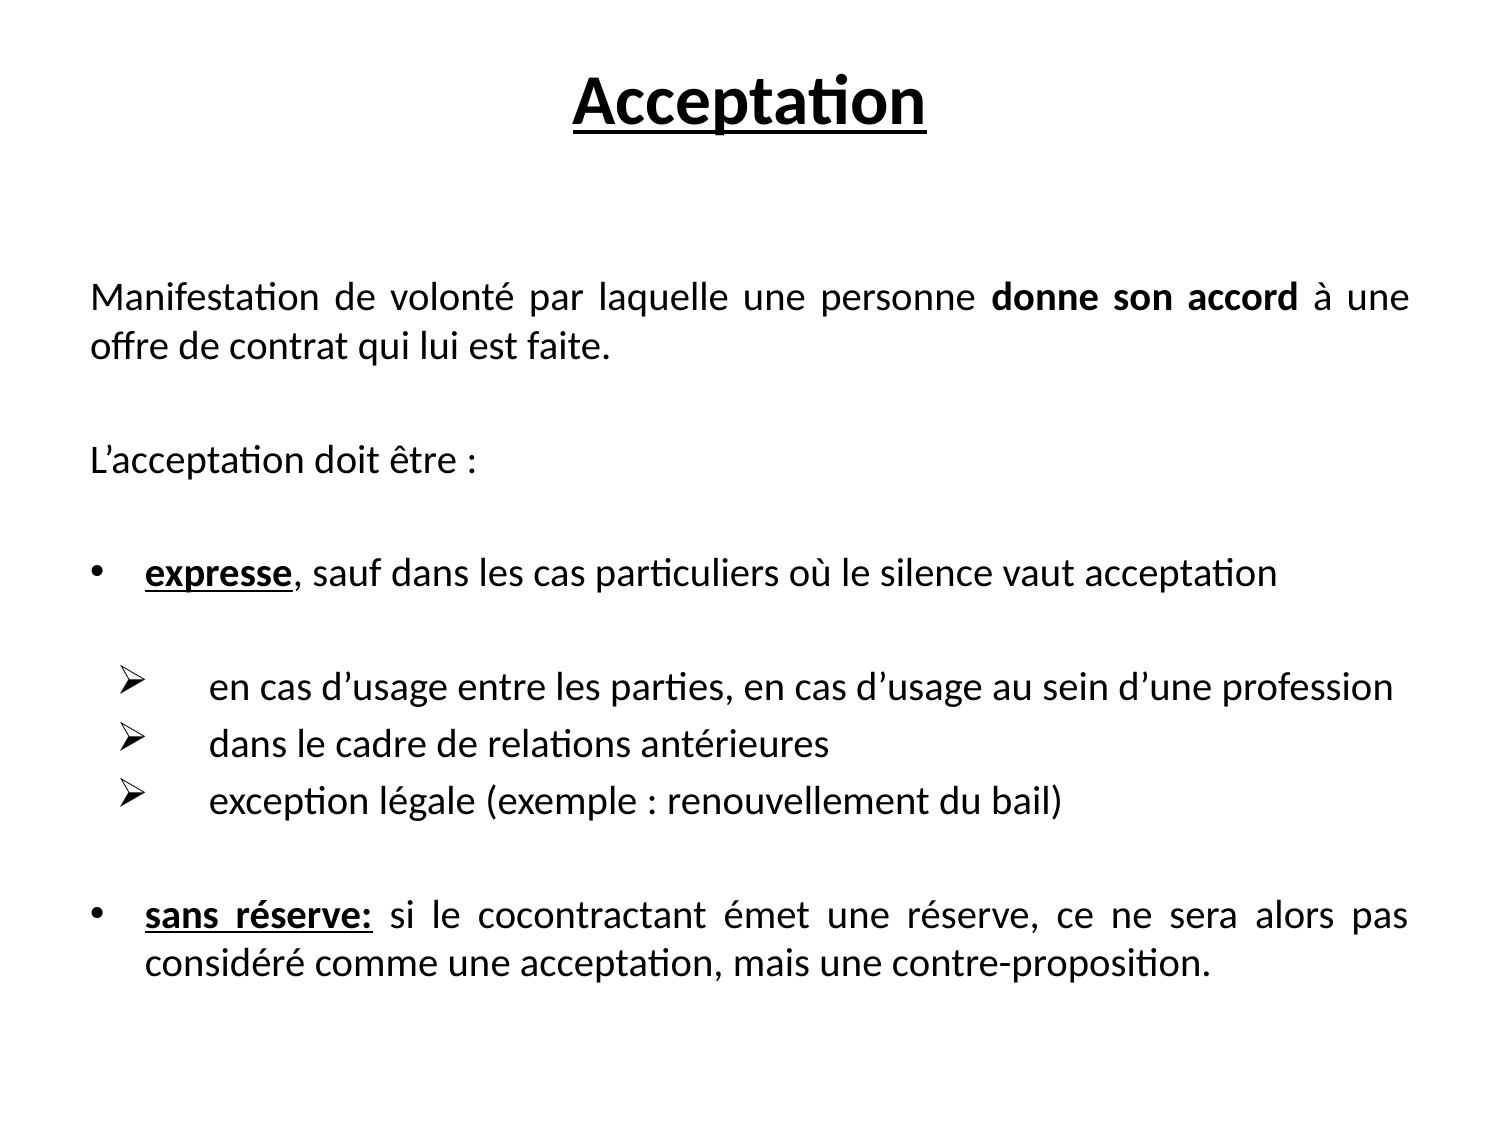

# Acceptation
Manifestation de volonté par laquelle une personne donne son accord à une offre de contrat qui lui est faite.

L’acceptation doit être :

expresse, sauf dans les cas particuliers où le silence vaut acceptation

en cas d’usage entre les parties, en cas d’usage au sein d’une profession
dans le cadre de relations antérieures
exception légale (exemple : renouvellement du bail)

sans réserve: si le cocontractant émet une réserve, ce ne sera alors pas considéré comme une acceptation, mais une contre-proposition.